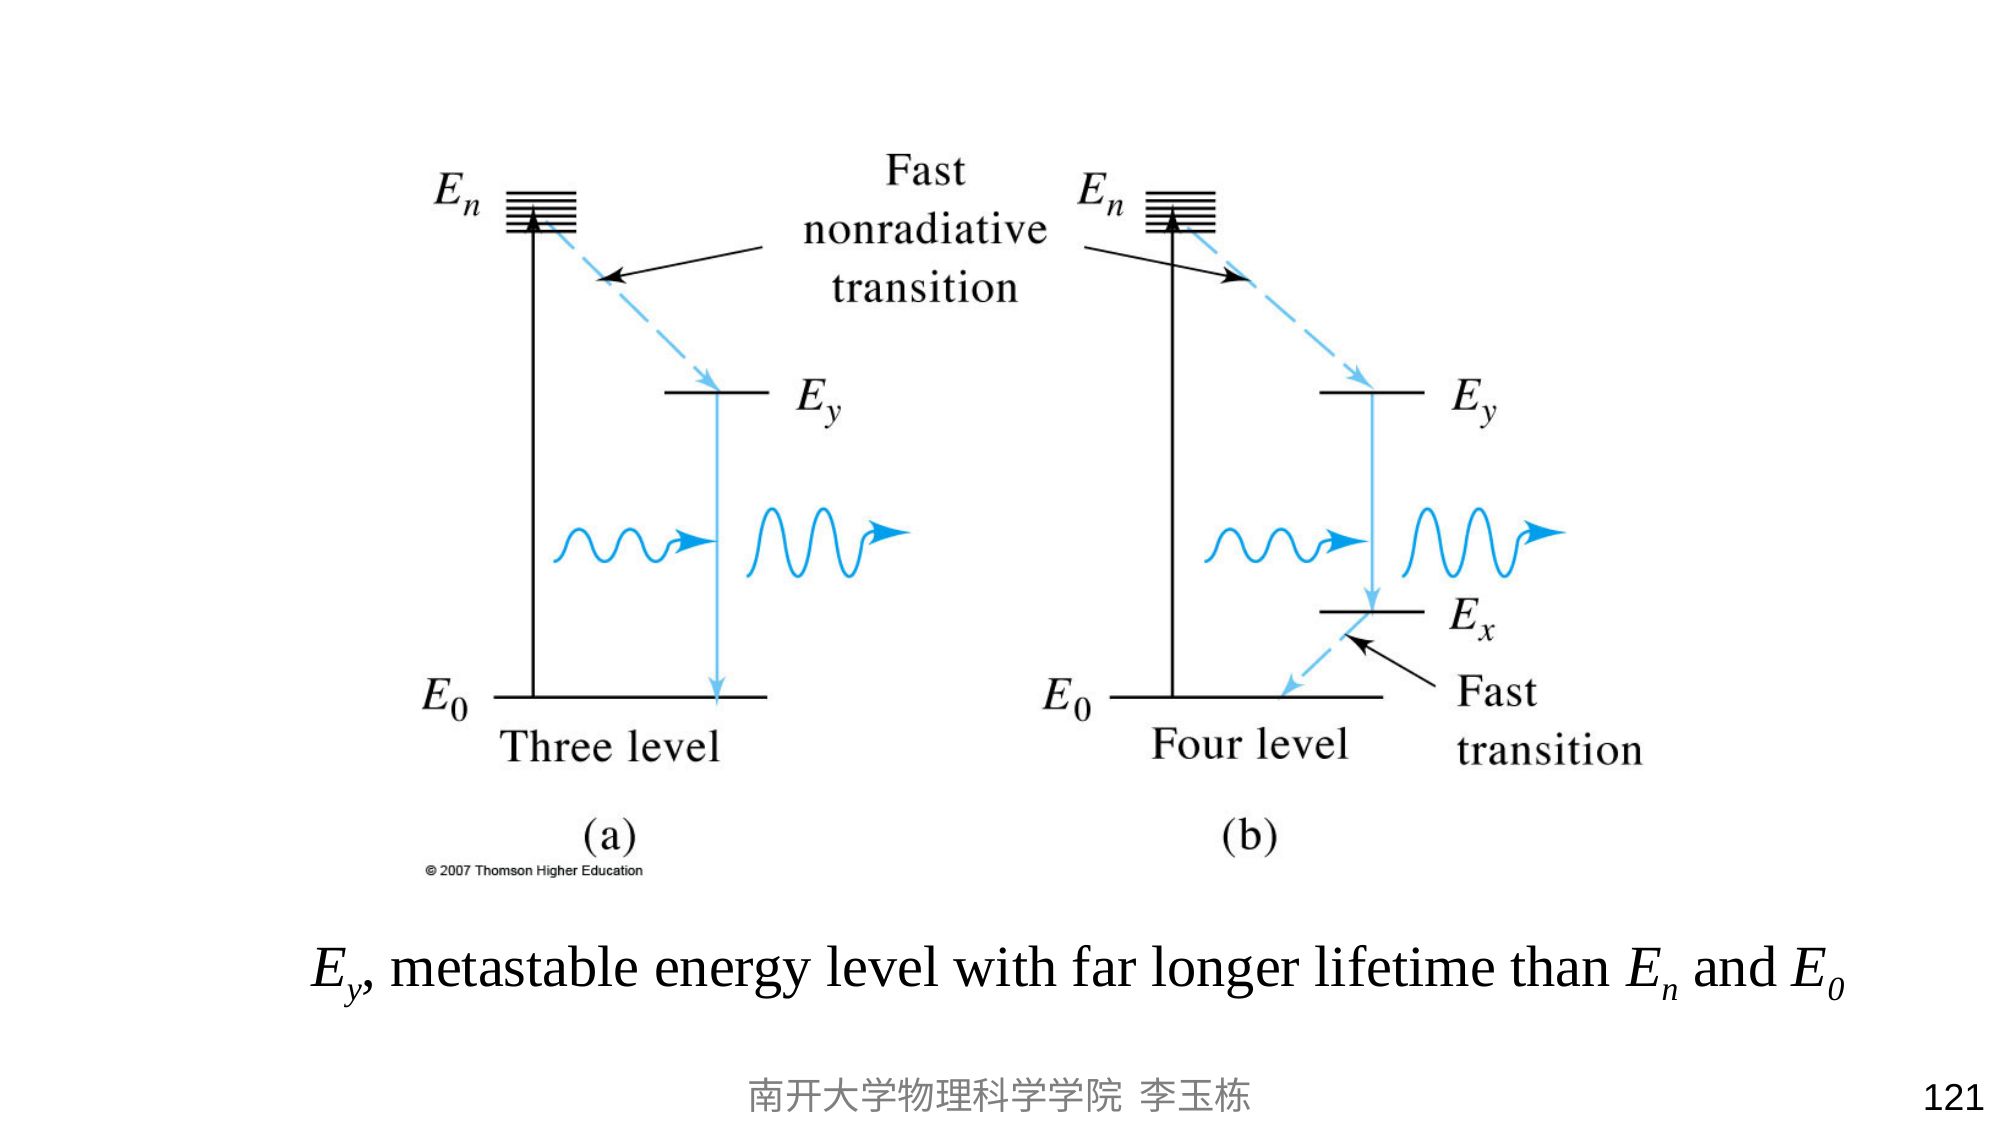

Ey, metastable energy level with far longer lifetime than En and E0